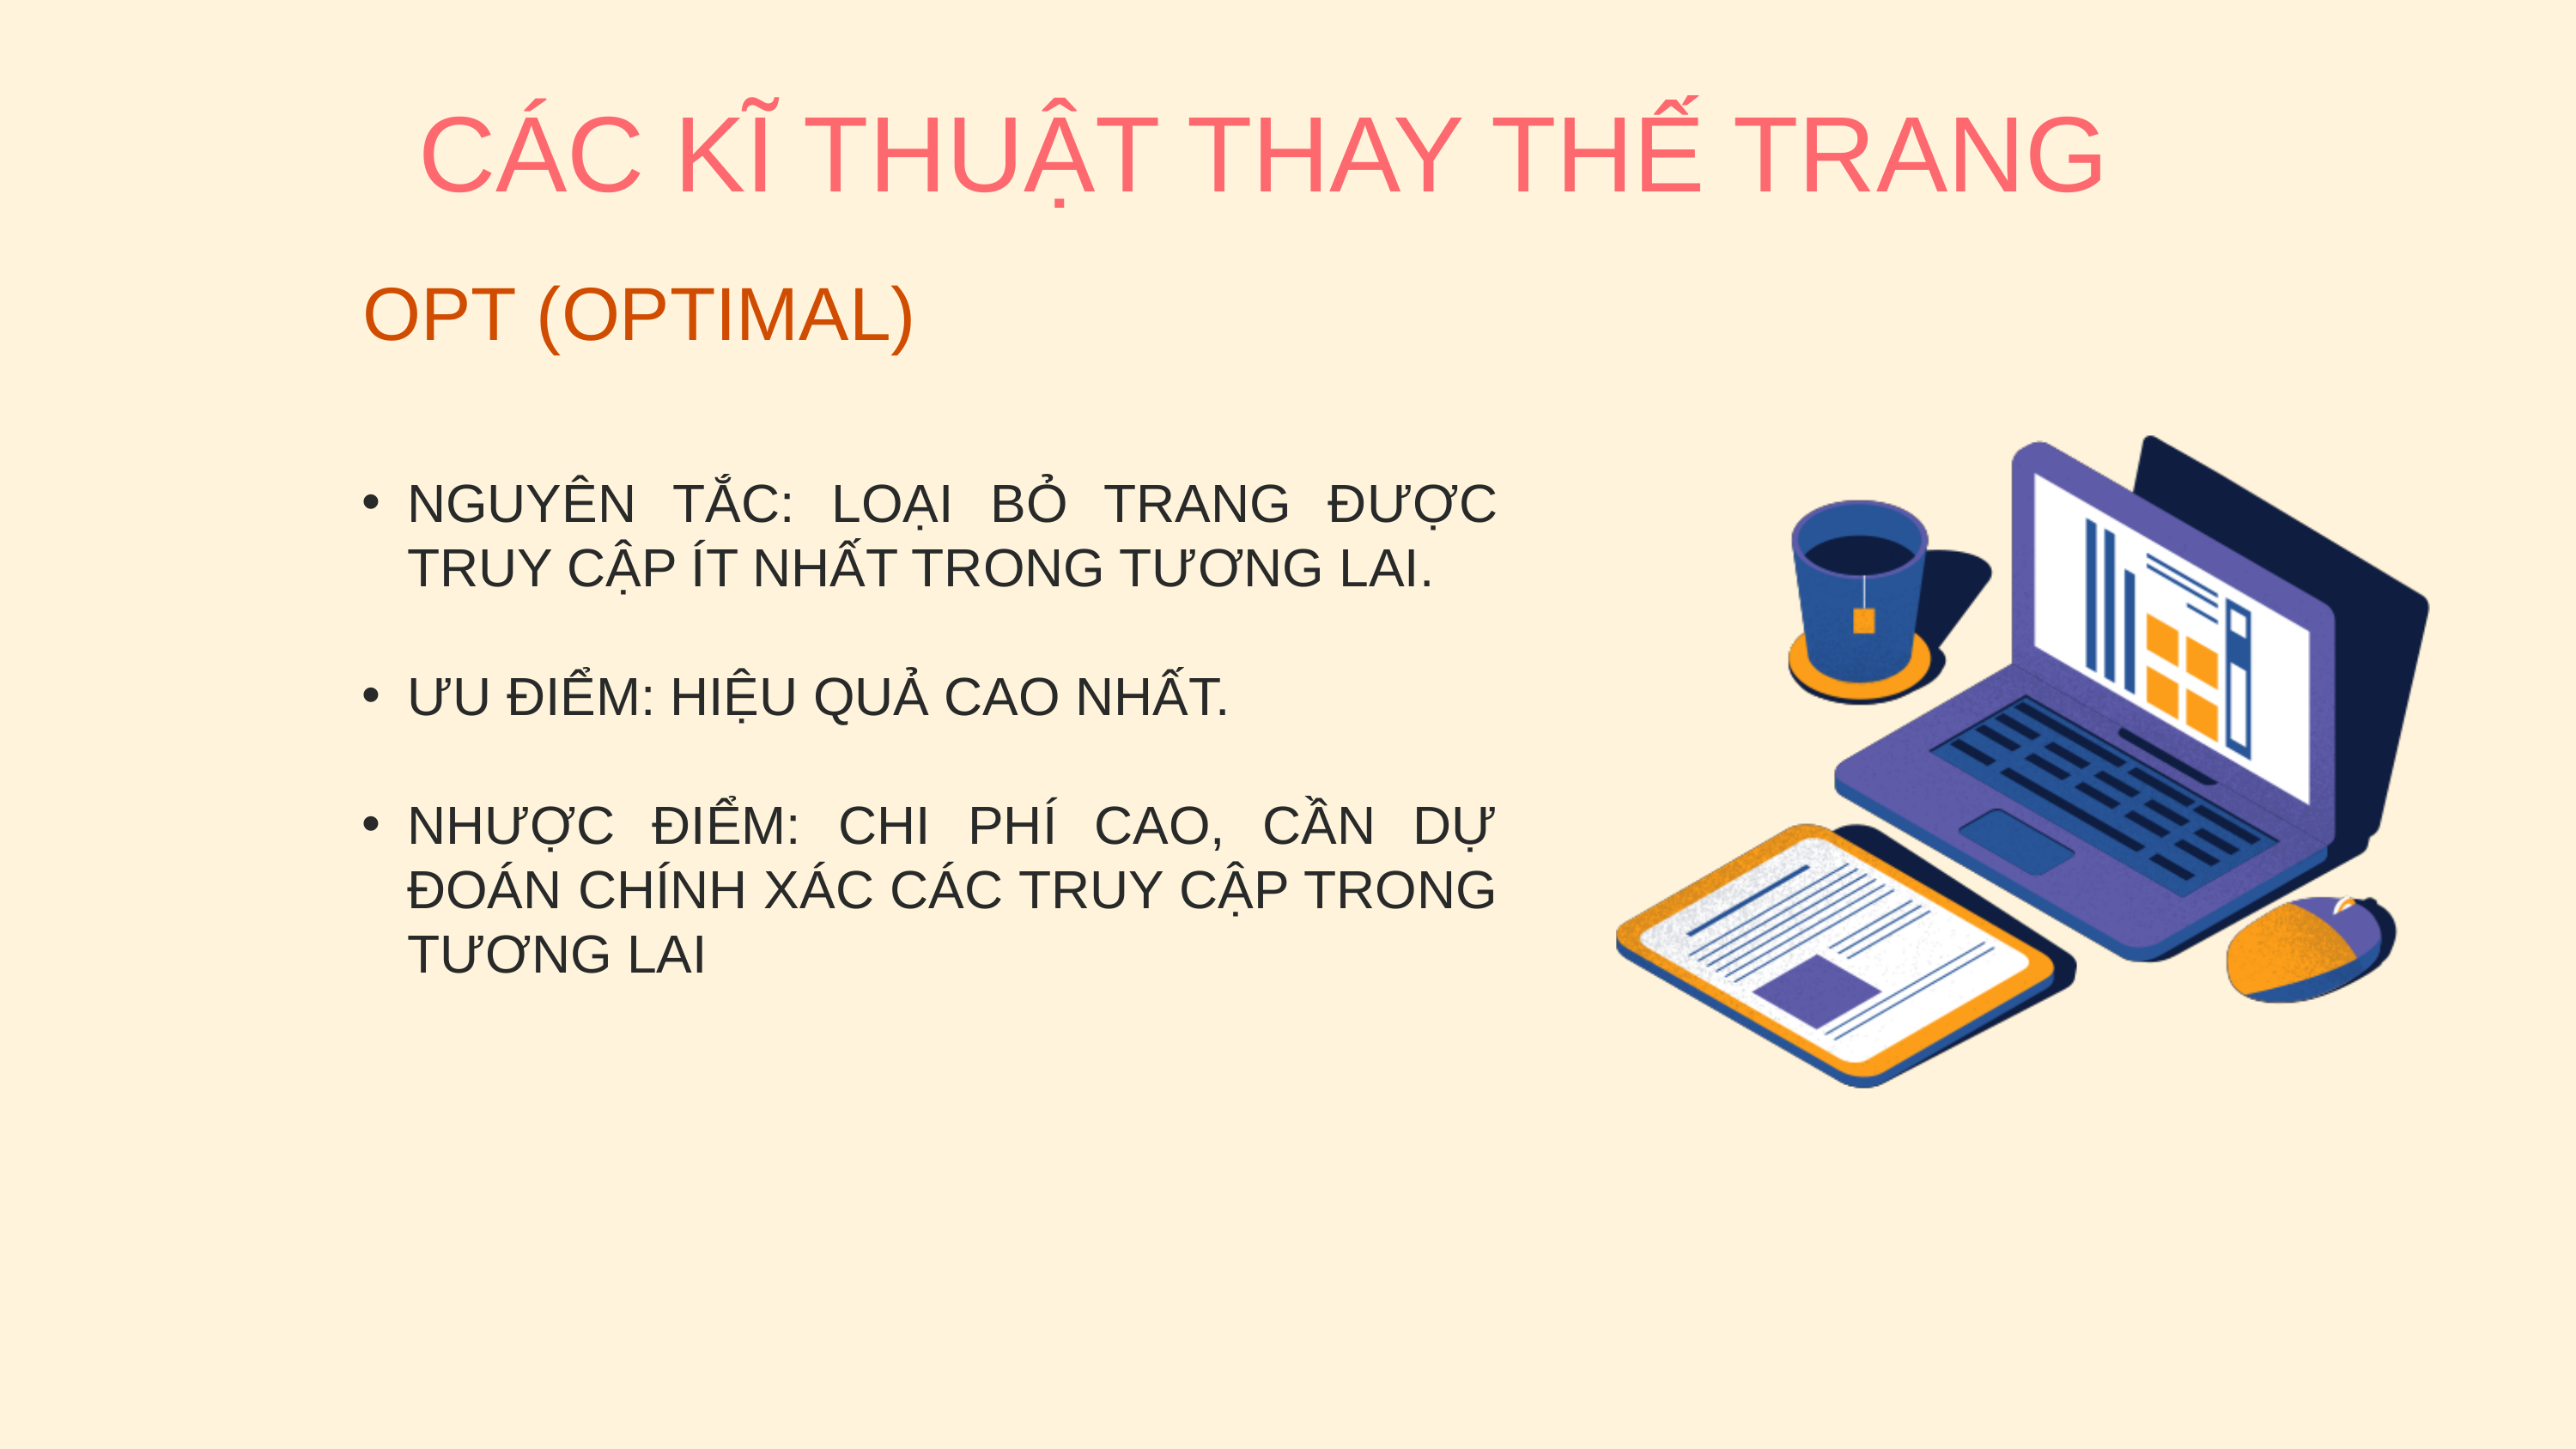

CÁC KĨ THUẬT THAY THẾ TRANG

OPT (OPTIMAL)

NGUYÊN TẮC: LOẠI BỎ TRANG ĐƯỢC TRUY CẬP ÍT NHẤT TRONG TƯƠNG LAI.

ƯU ĐIỂM: HIỆU QUẢ CAO NHẤT.

NHƯỢC ĐIỂM: CHI PHÍ CAO, CẦN DỰ ĐOÁN CHÍNH XÁC CÁC TRUY CẬP TRONG TƯƠNG LAI